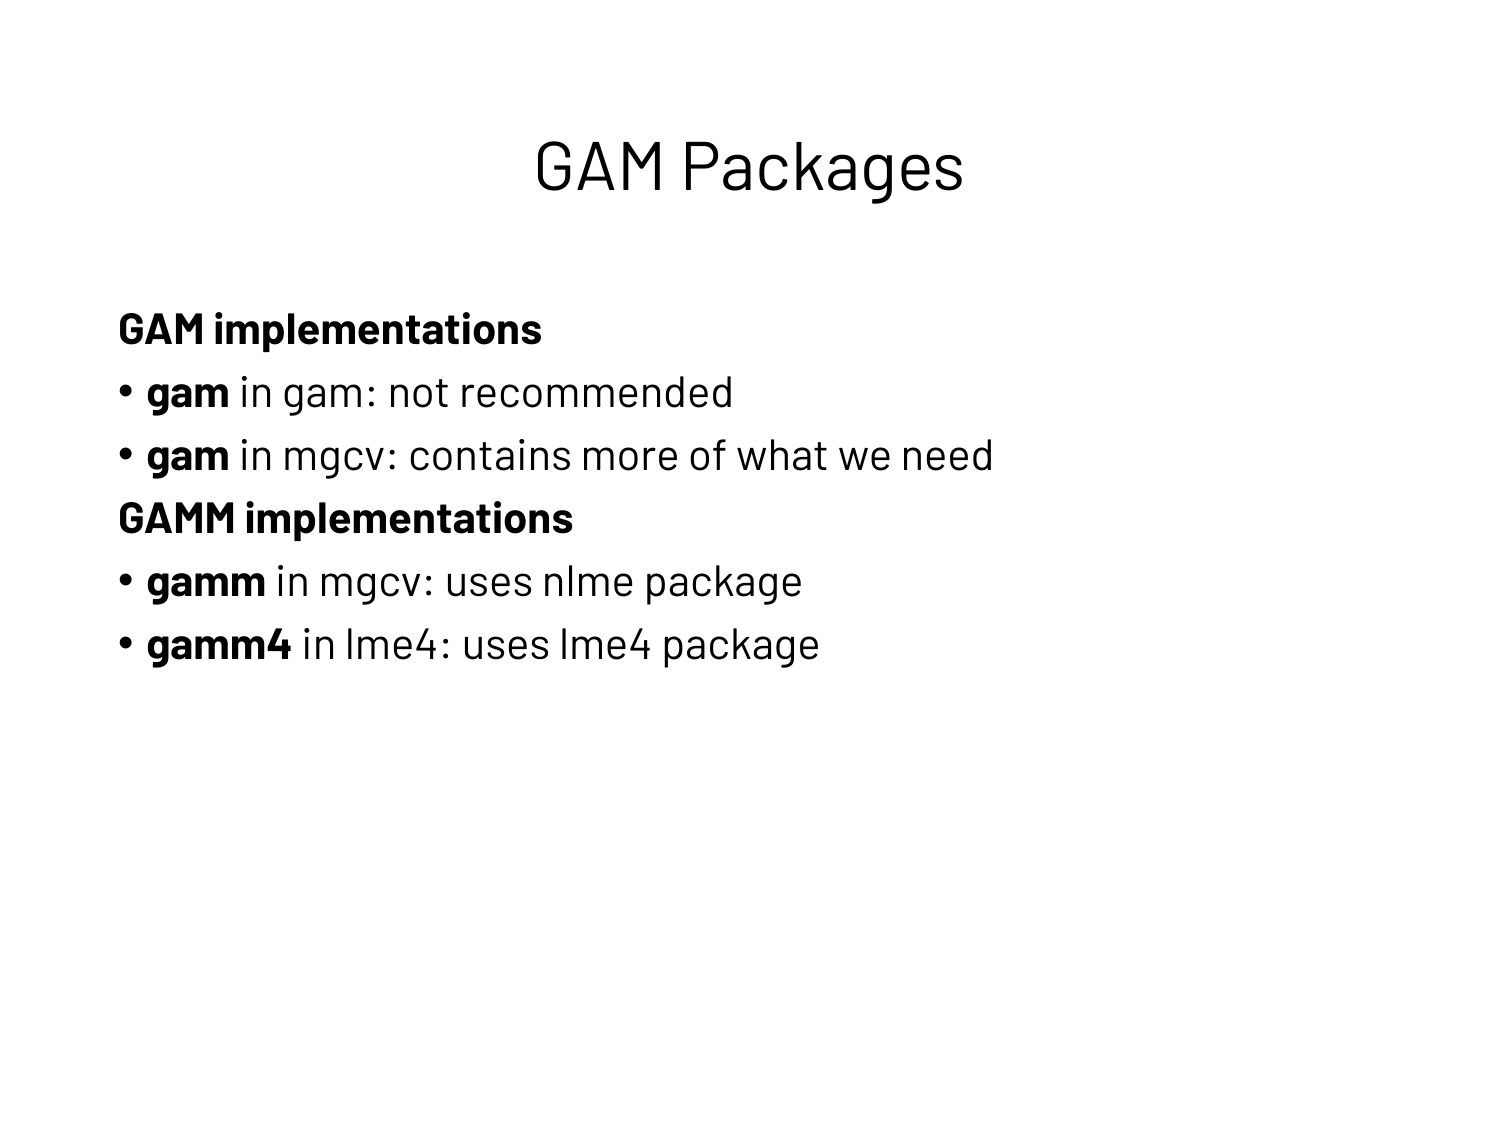

# GAM Packages
GAM implementations
gam in gam: not recommended
gam in mgcv: contains more of what we need
GAMM implementations
gamm in mgcv: uses nlme package
gamm4 in lme4: uses lme4 package